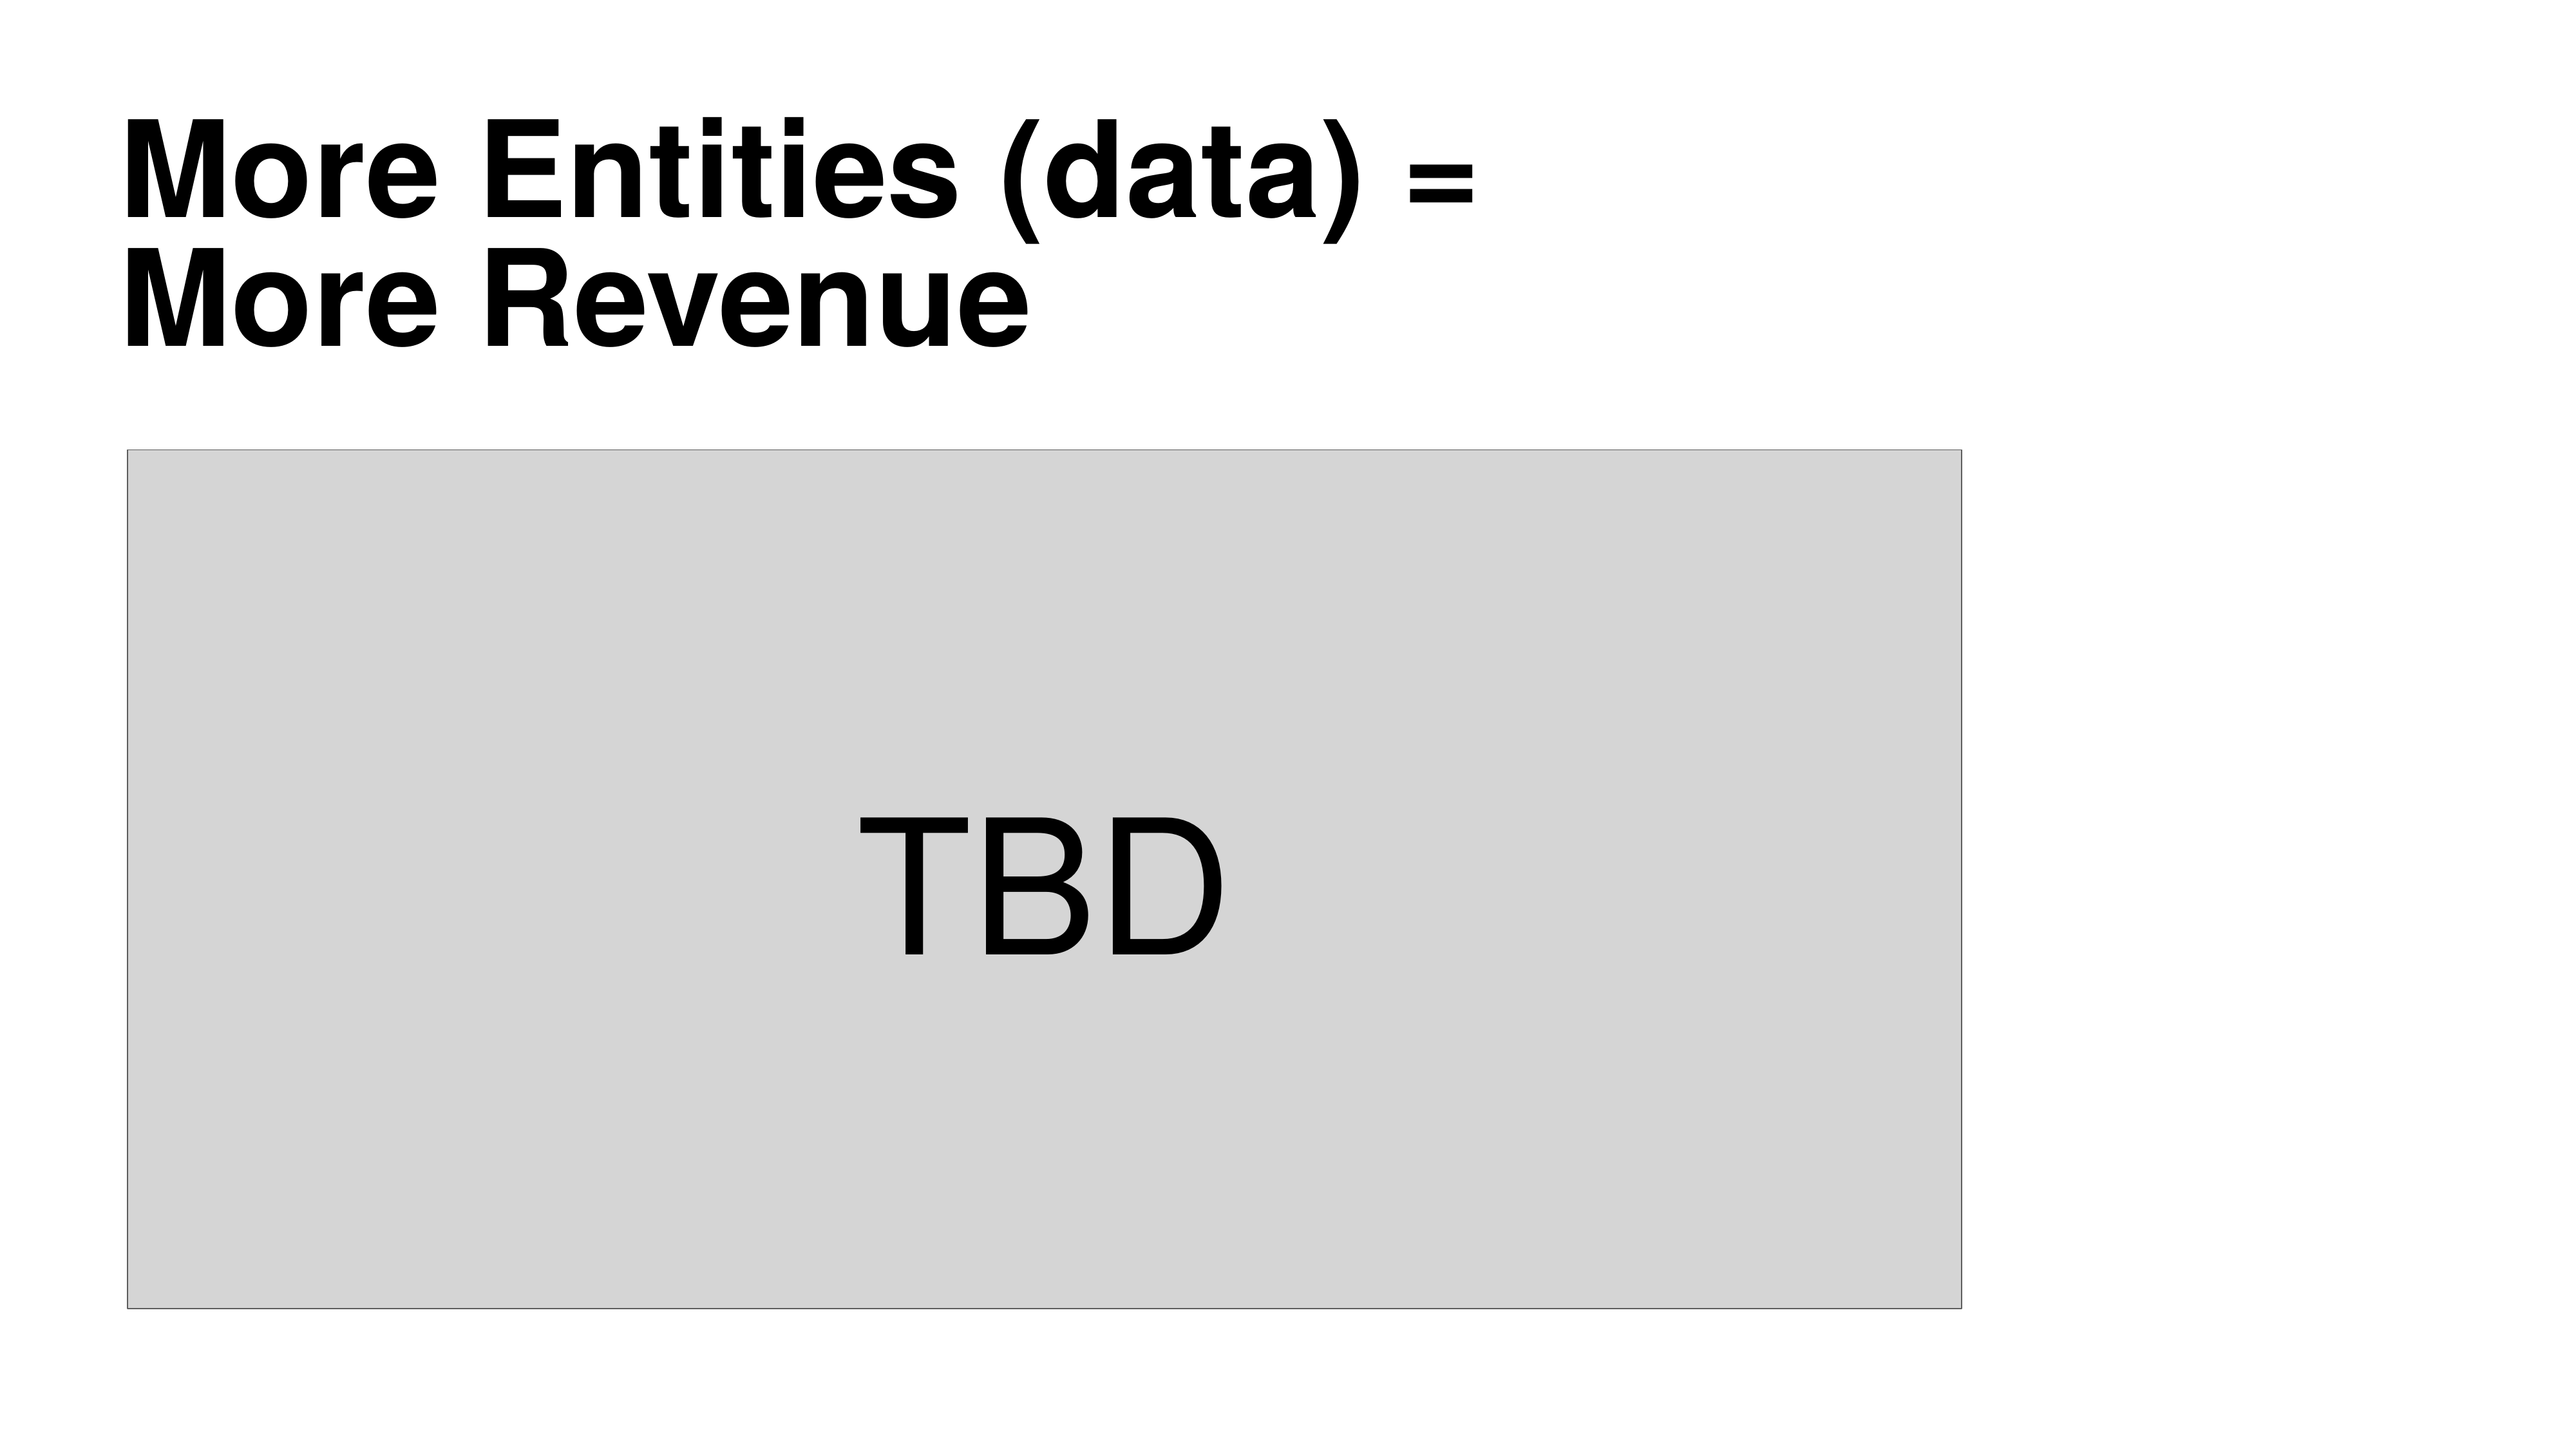

More Entities (data) =
More Revenue
TBD